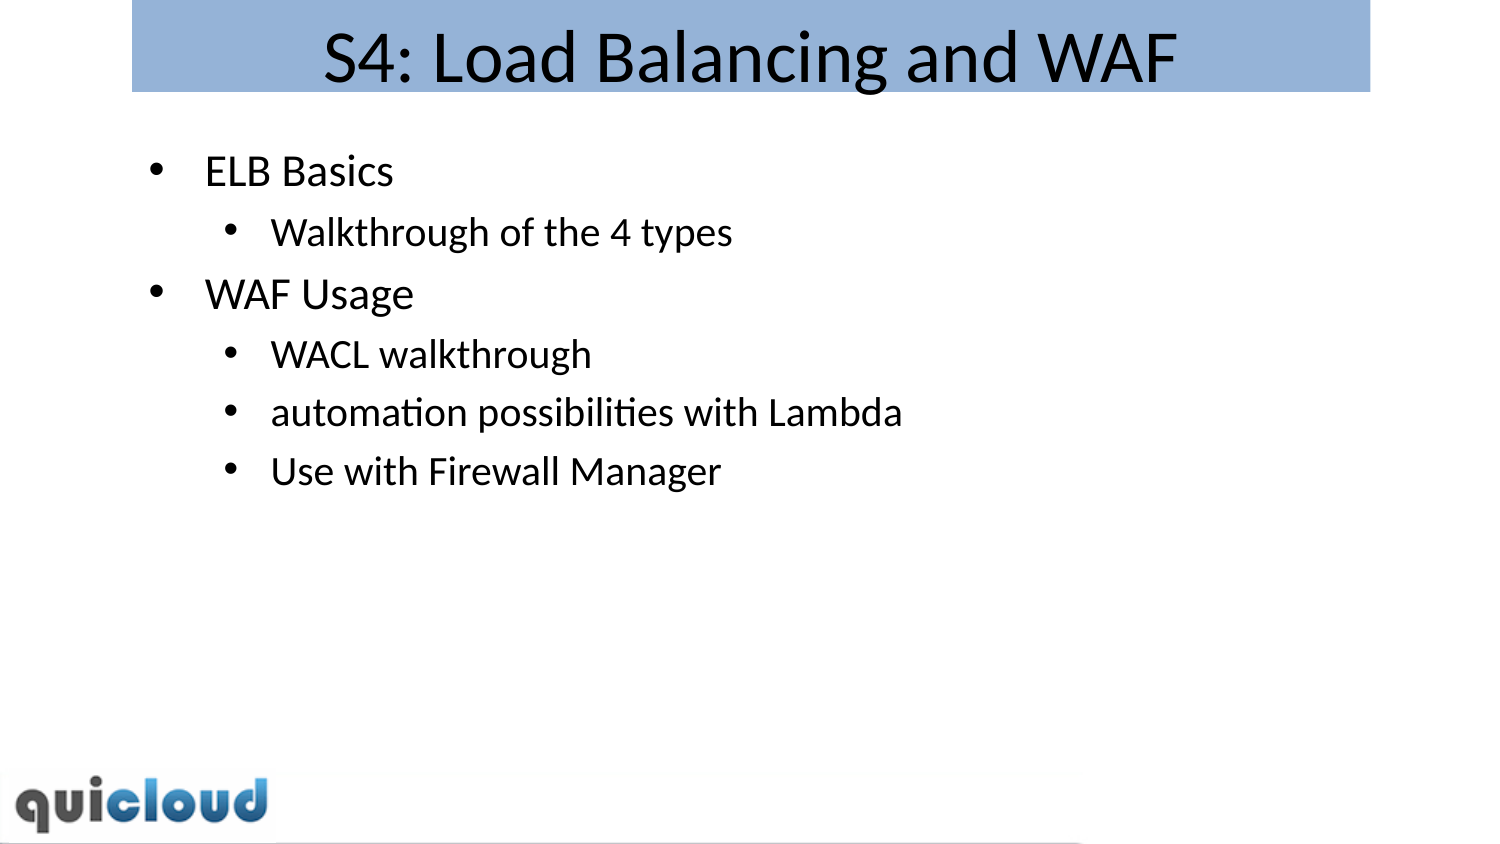

# S4: Load Balancing and WAF
ELB Basics
Walkthrough of the 4 types
WAF Usage
WACL walkthrough
automation possibilities with Lambda
Use with Firewall Manager